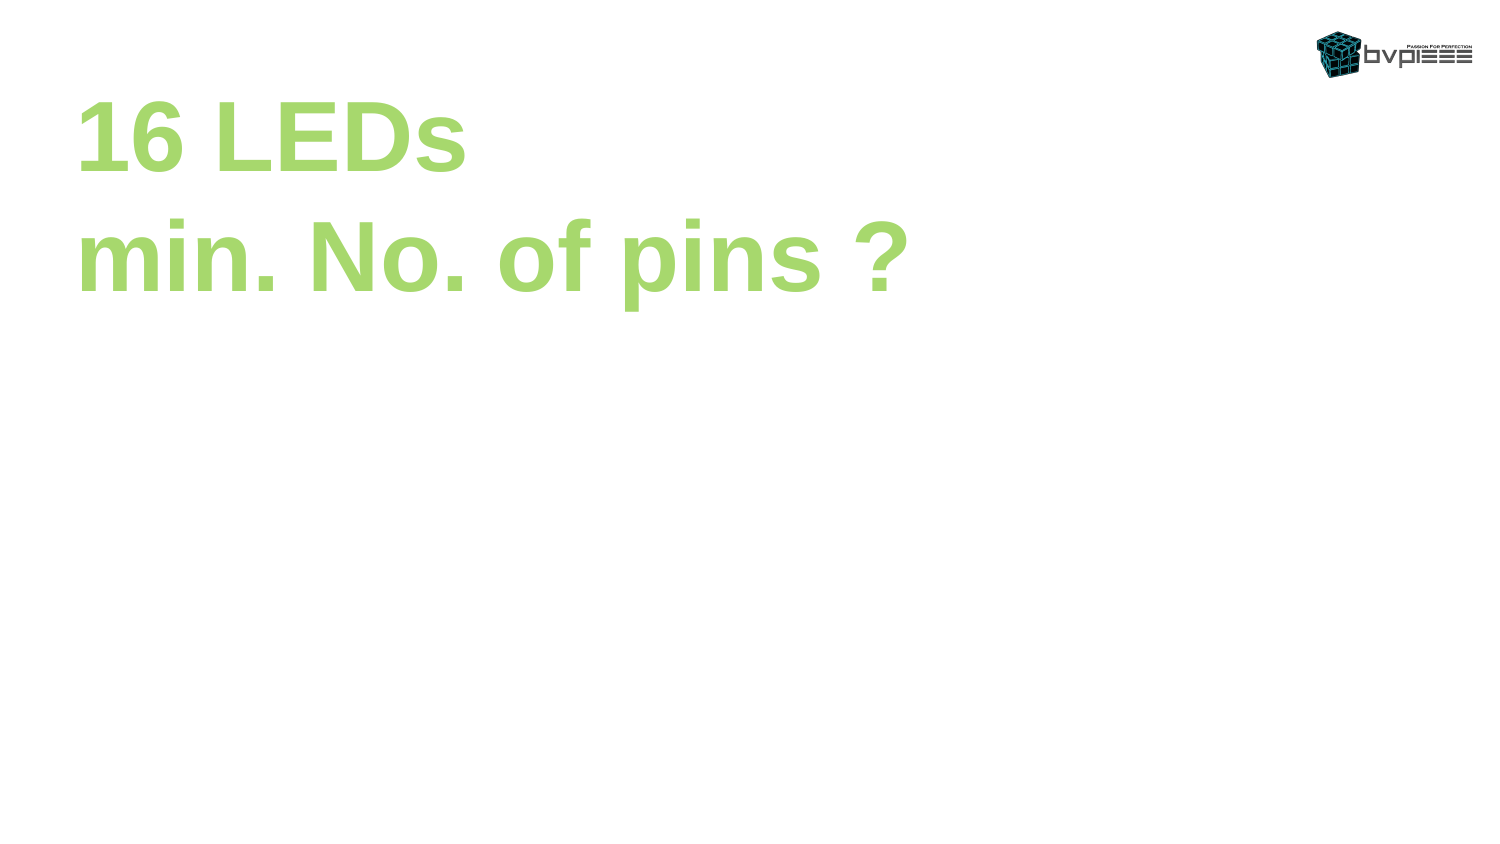

# 16 LEDs min. No. of pins ?